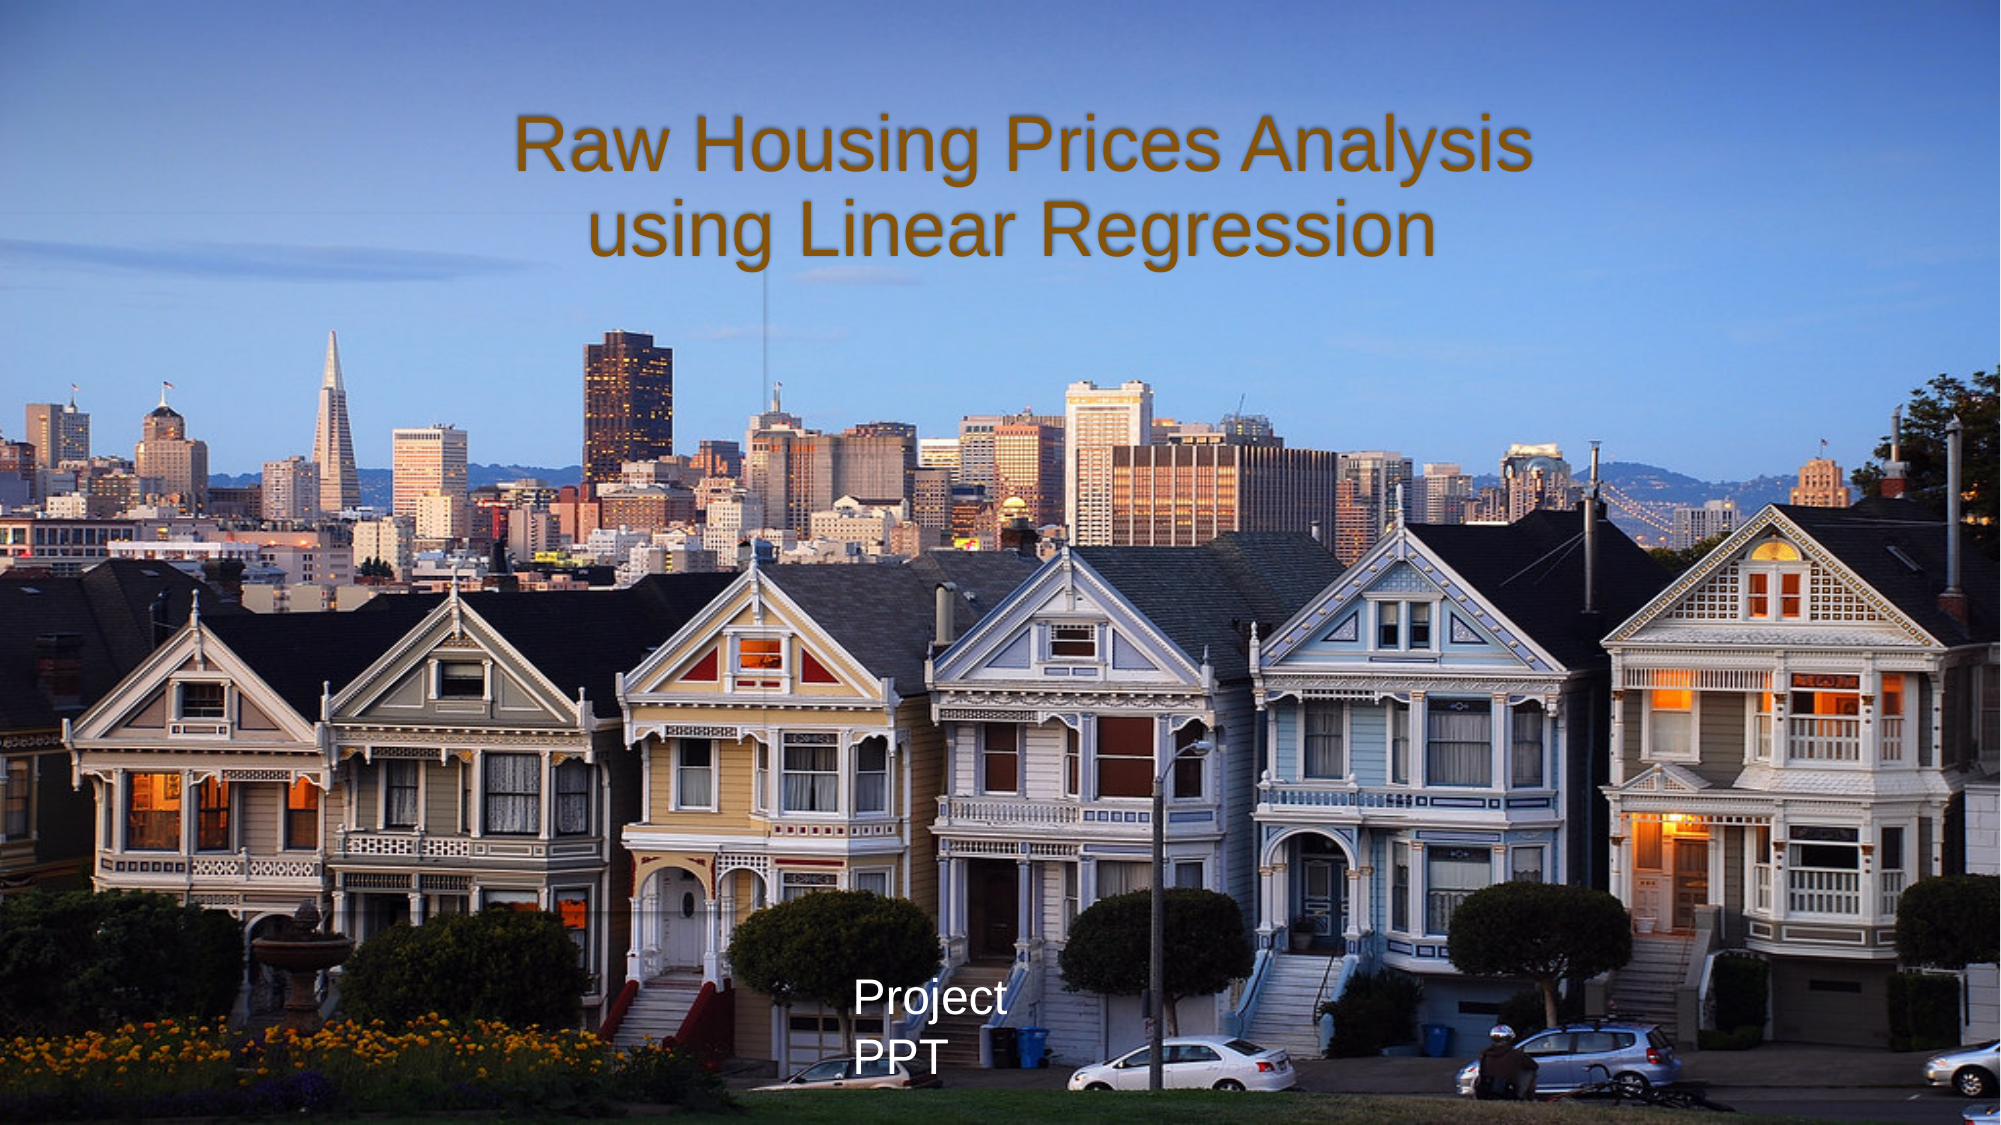

# Raw Housing Prices Analysis using Linear Regression

Project PPT